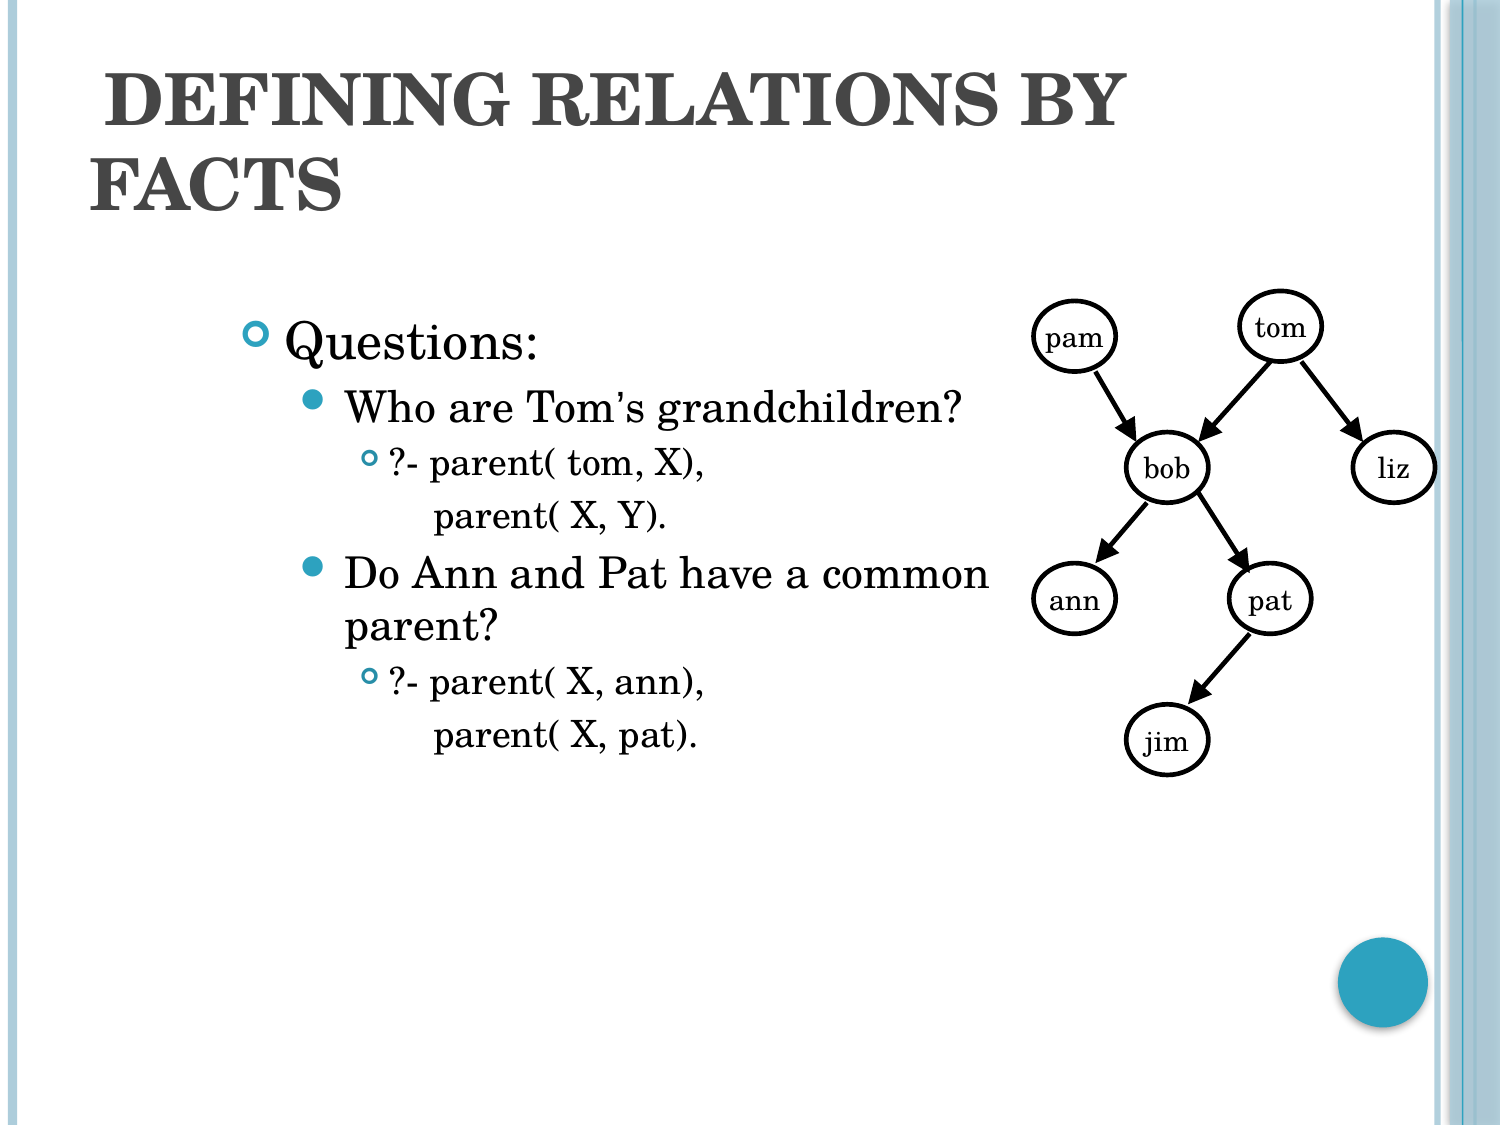

# Defining relations by facts
tom
pam

bob
liz

ann
pat

jim
Questions:
Who are Tom’s grandchildren?
?- parent( tom, X),
       parent( X, Y).
Do Ann and Pat have a common parent?
?- parent( X, ann),
       parent( X, pat).